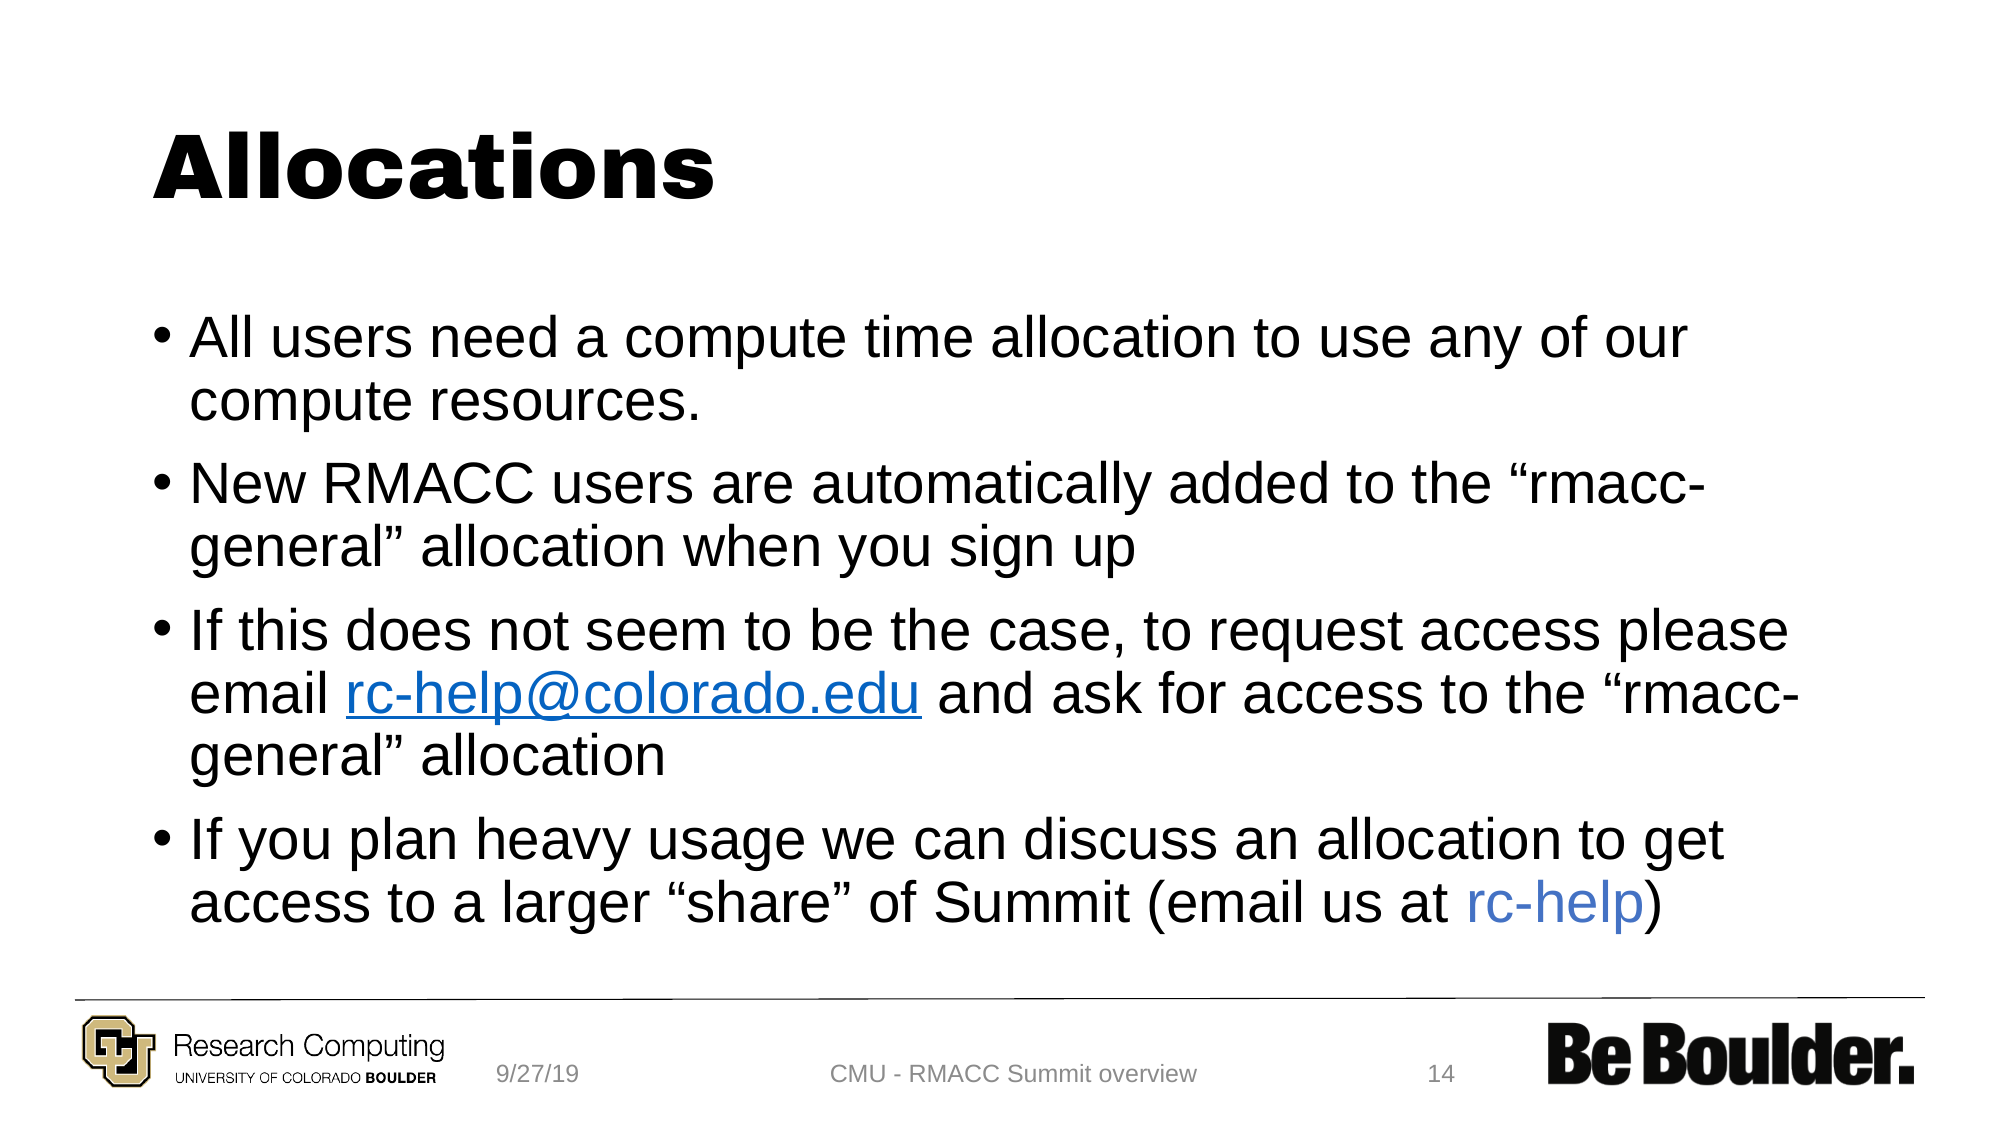

# Allocations
All users need a compute time allocation to use any of our compute resources.
New RMACC users are automatically added to the “rmacc-general” allocation when you sign up
If this does not seem to be the case, to request access please email rc-help@colorado.edu and ask for access to the “rmacc-general” allocation
If you plan heavy usage we can discuss an allocation to get access to a larger “share” of Summit (email us at rc-help)
9/27/19
CMU - RMACC Summit overview
14